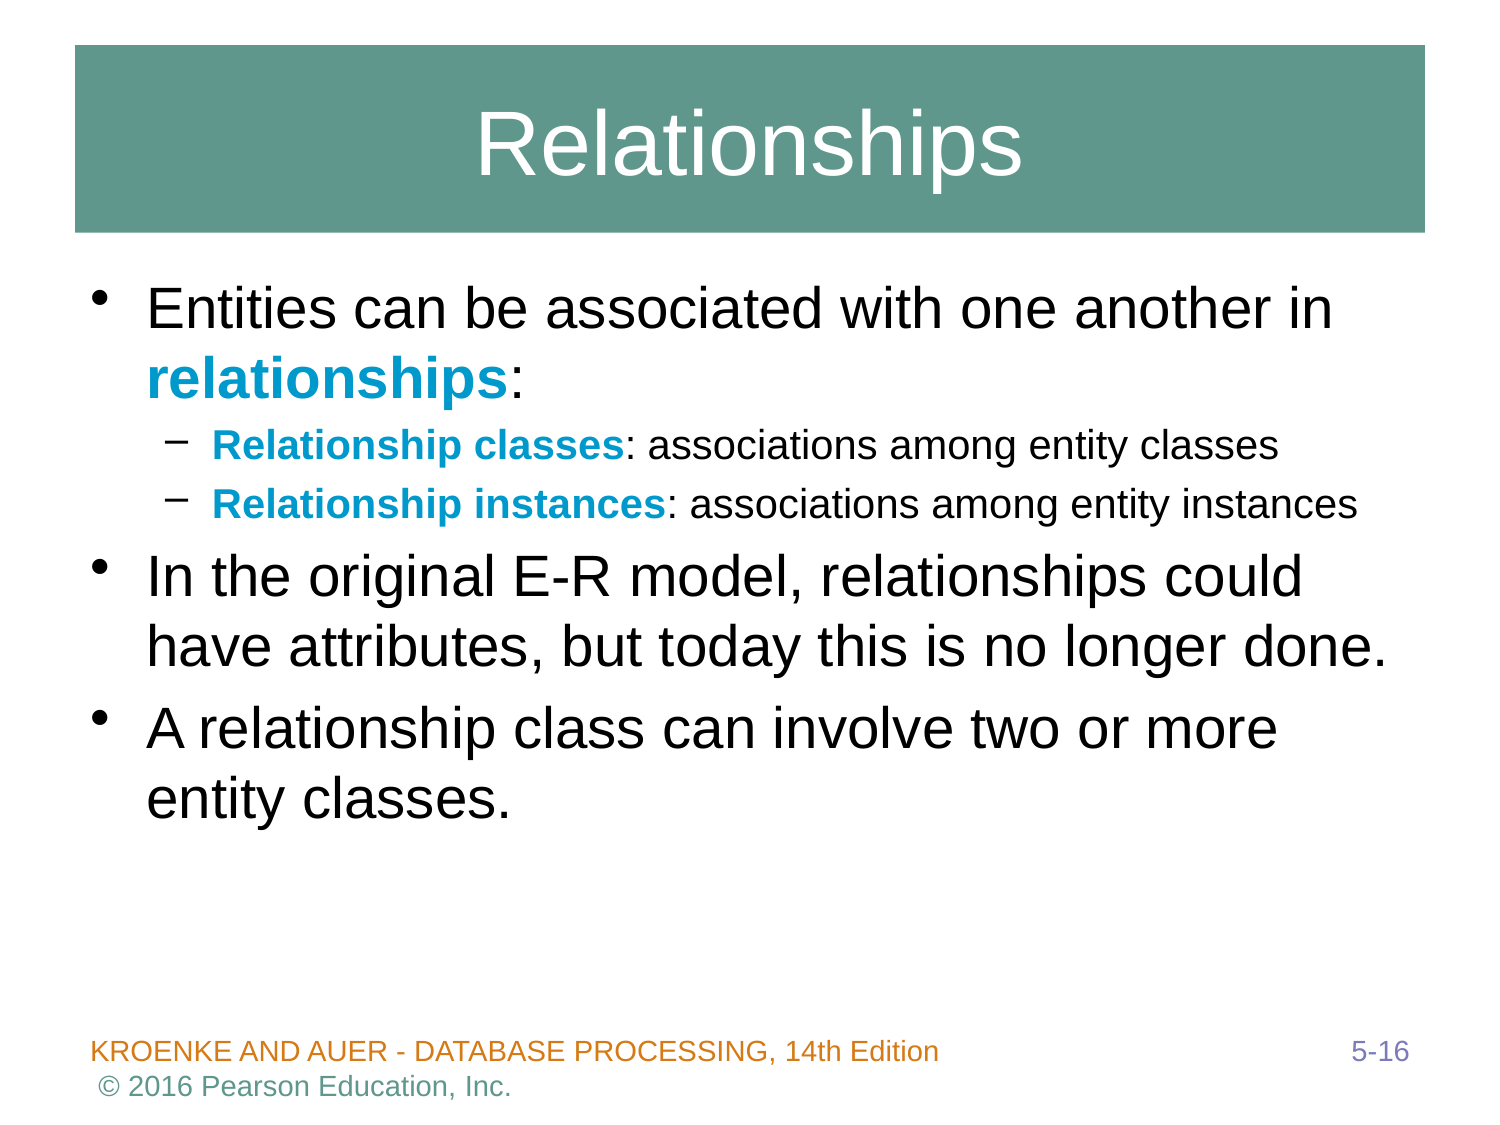

# Relationships
Entities can be associated with one another in relationships:
Relationship classes: associations among entity classes
Relationship instances: associations among entity instances
In the original E-R model, relationships could have attributes, but today this is no longer done.
A relationship class can involve two or more entity classes.
5-16

KROENKE AND AUER - DATABASE PROCESSING, 14th Edition  © 2016 Pearson Education, Inc.